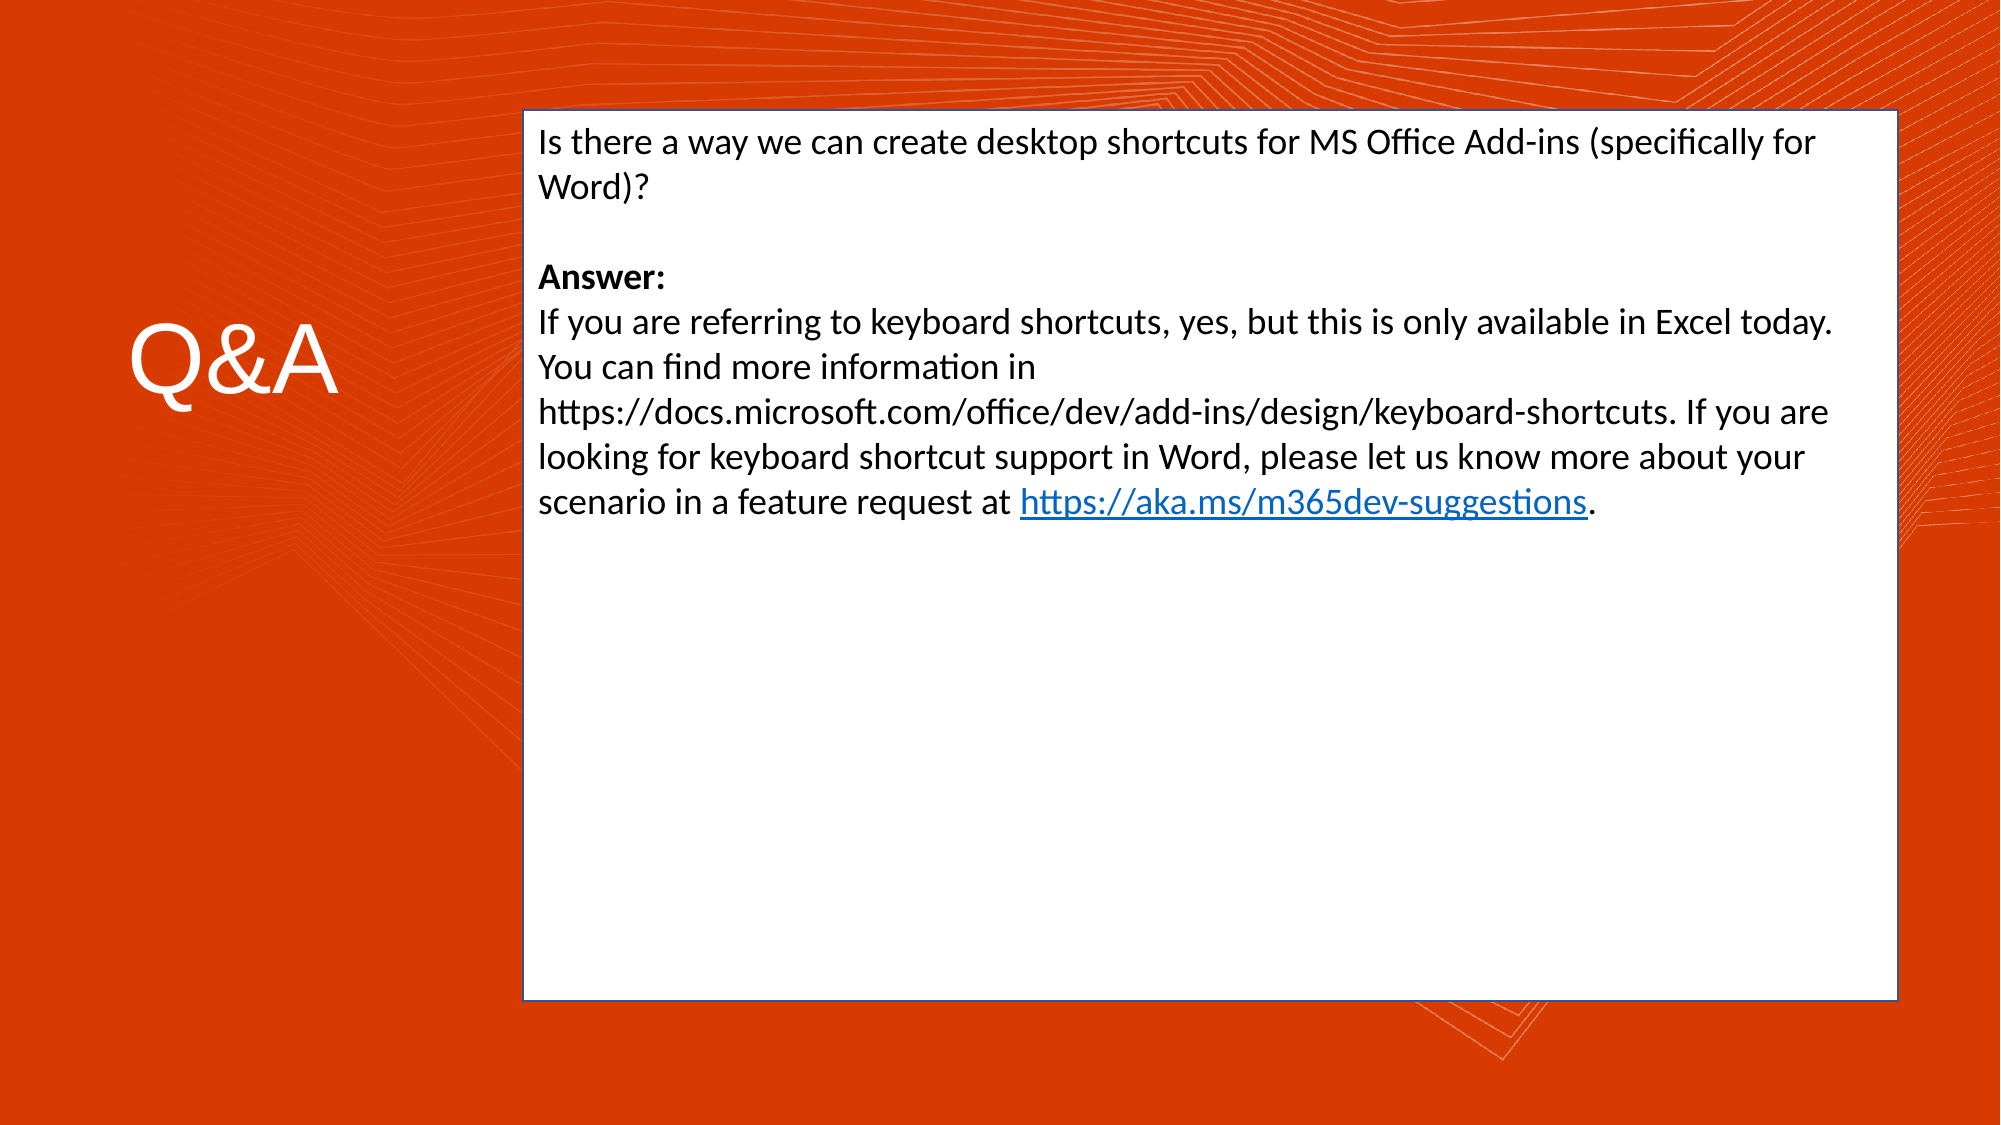

Is there a way we can create desktop shortcuts for MS Office Add-ins (specifically for Word)?

Answer:
If you are referring to keyboard shortcuts, yes, but this is only available in Excel today. You can find more information in https://docs.microsoft.com/office/dev/add-ins/design/keyboard-shortcuts. If you are looking for keyboard shortcut support in Word, please let us know more about your scenario in a feature request at https://aka.ms/m365dev-suggestions.
Q&A